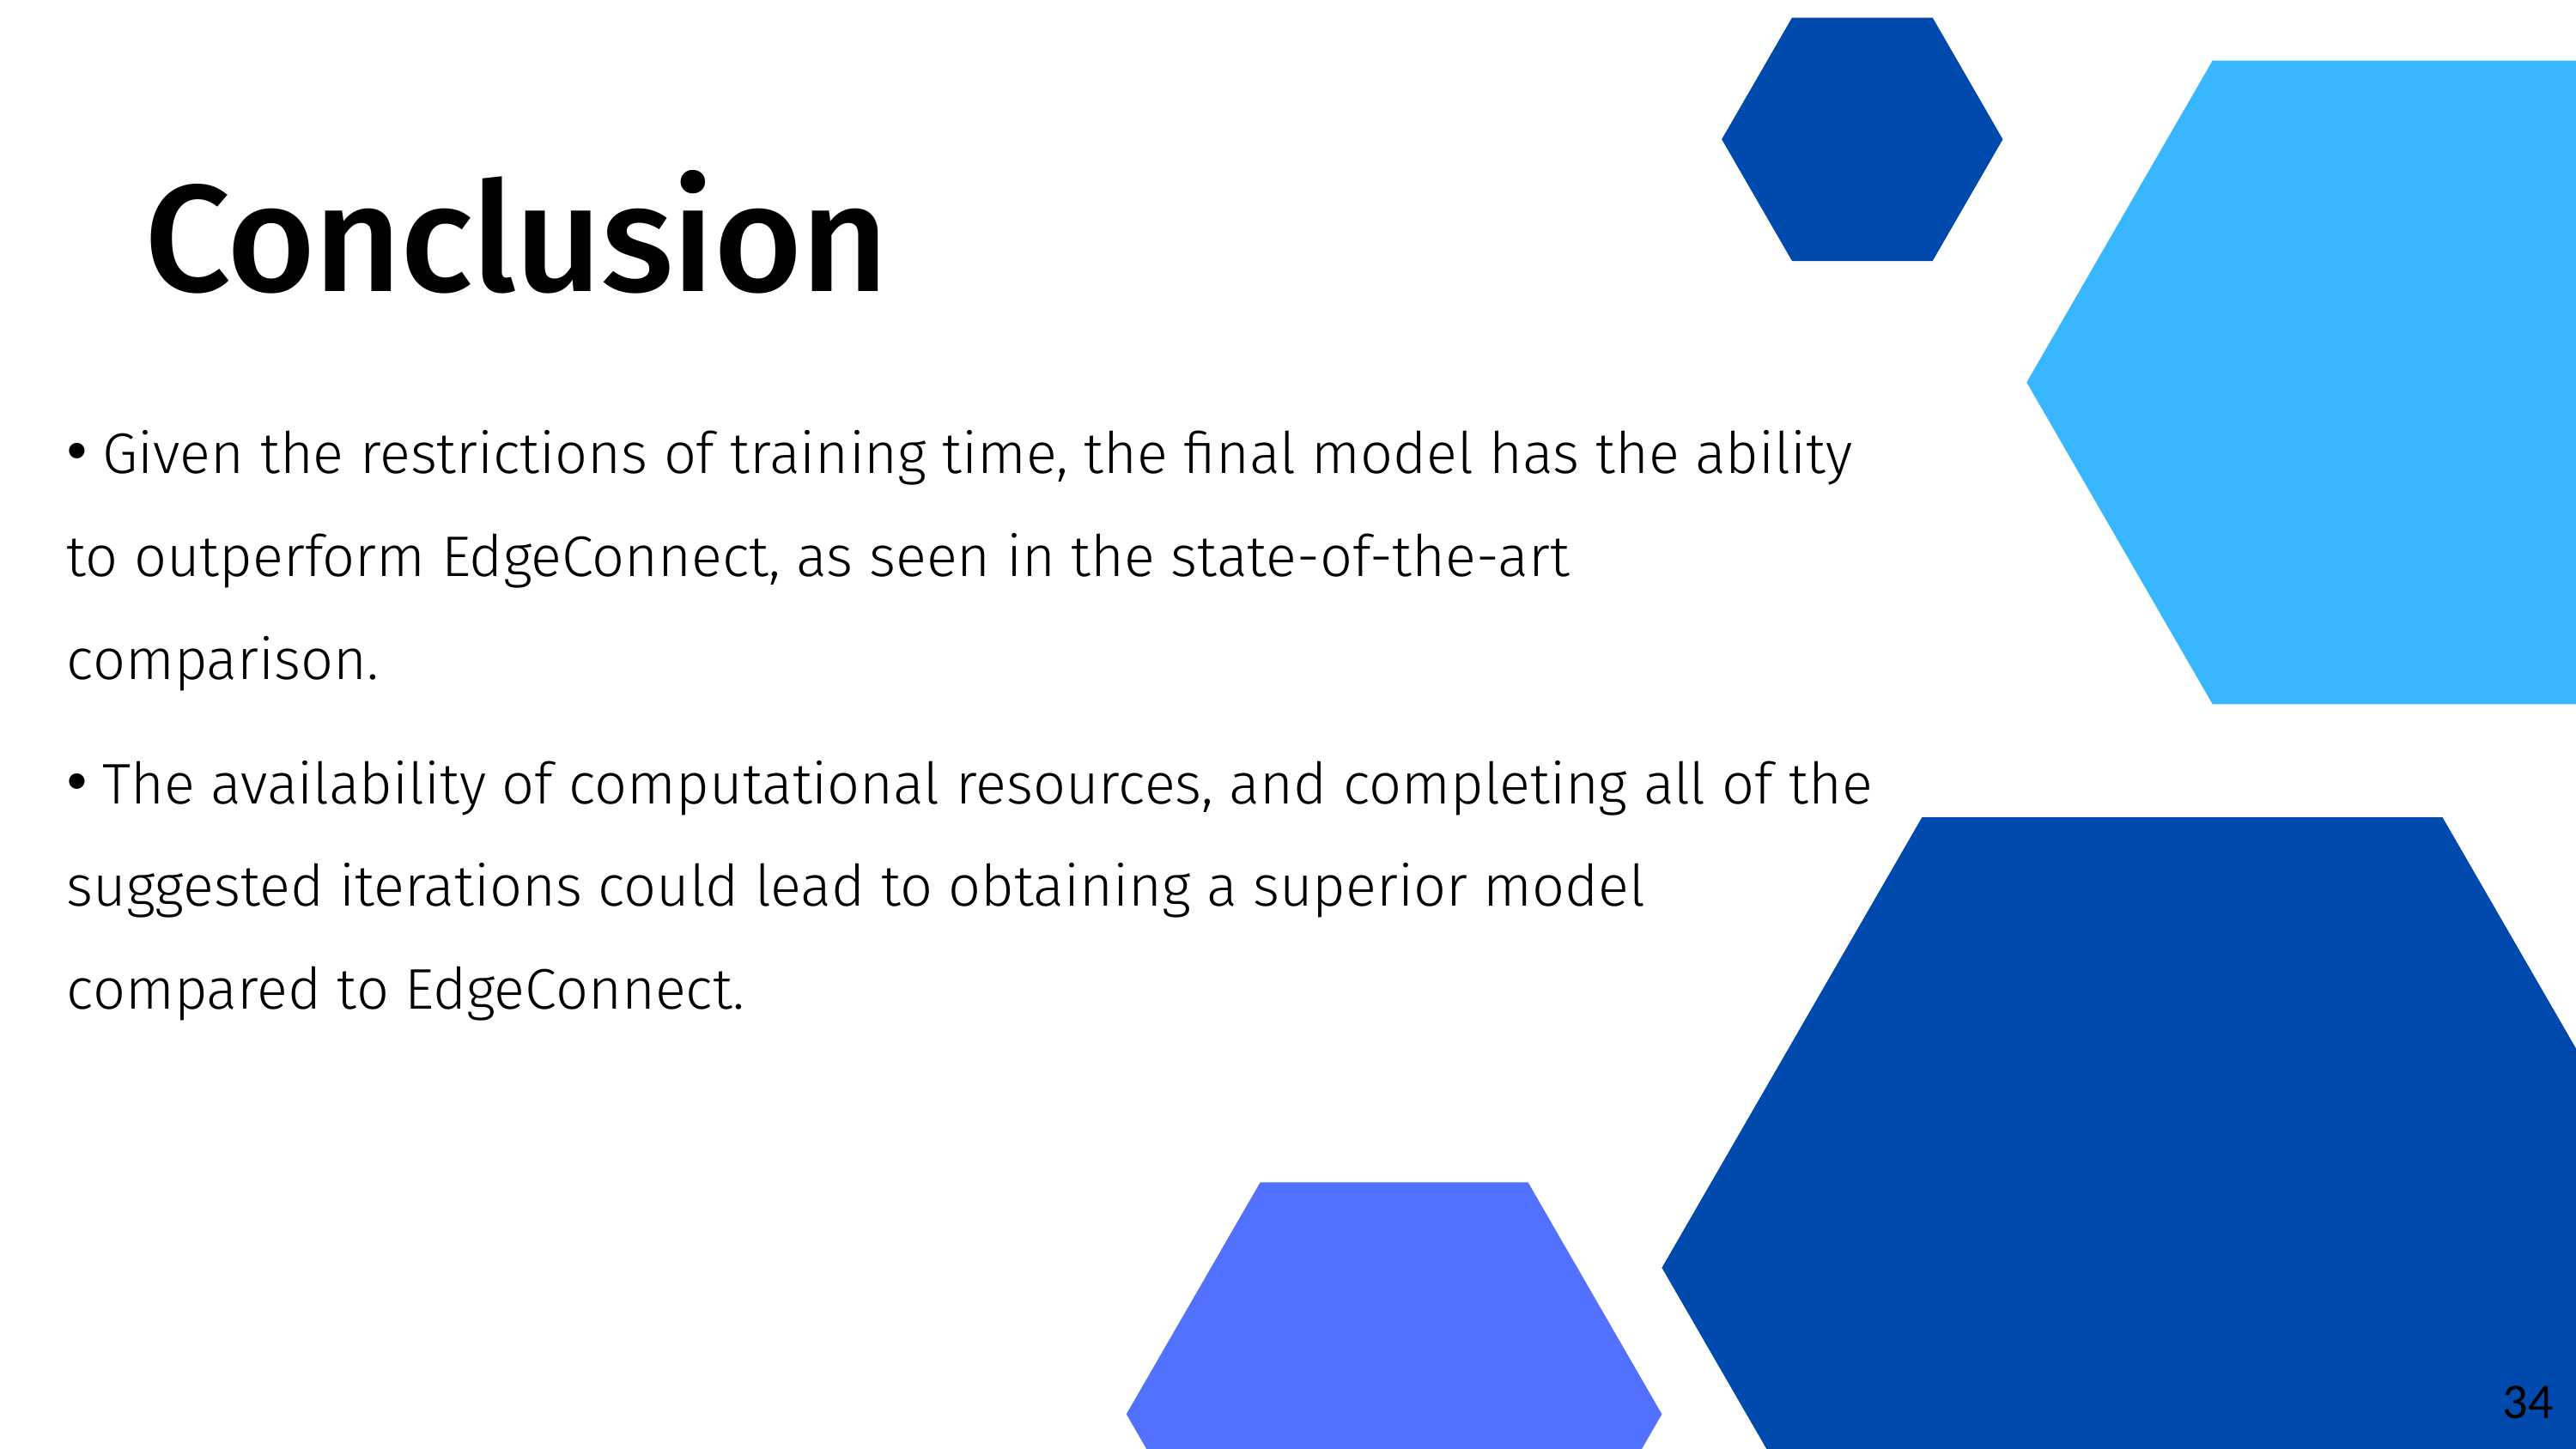

Conclusion
 Given the restrictions of training time, the final model has the ability to outperform EdgeConnect, as seen in the state-of-the-art comparison.
 The availability of computational resources, and completing all of the suggested iterations could lead to obtaining a superior model compared to EdgeConnect.

34